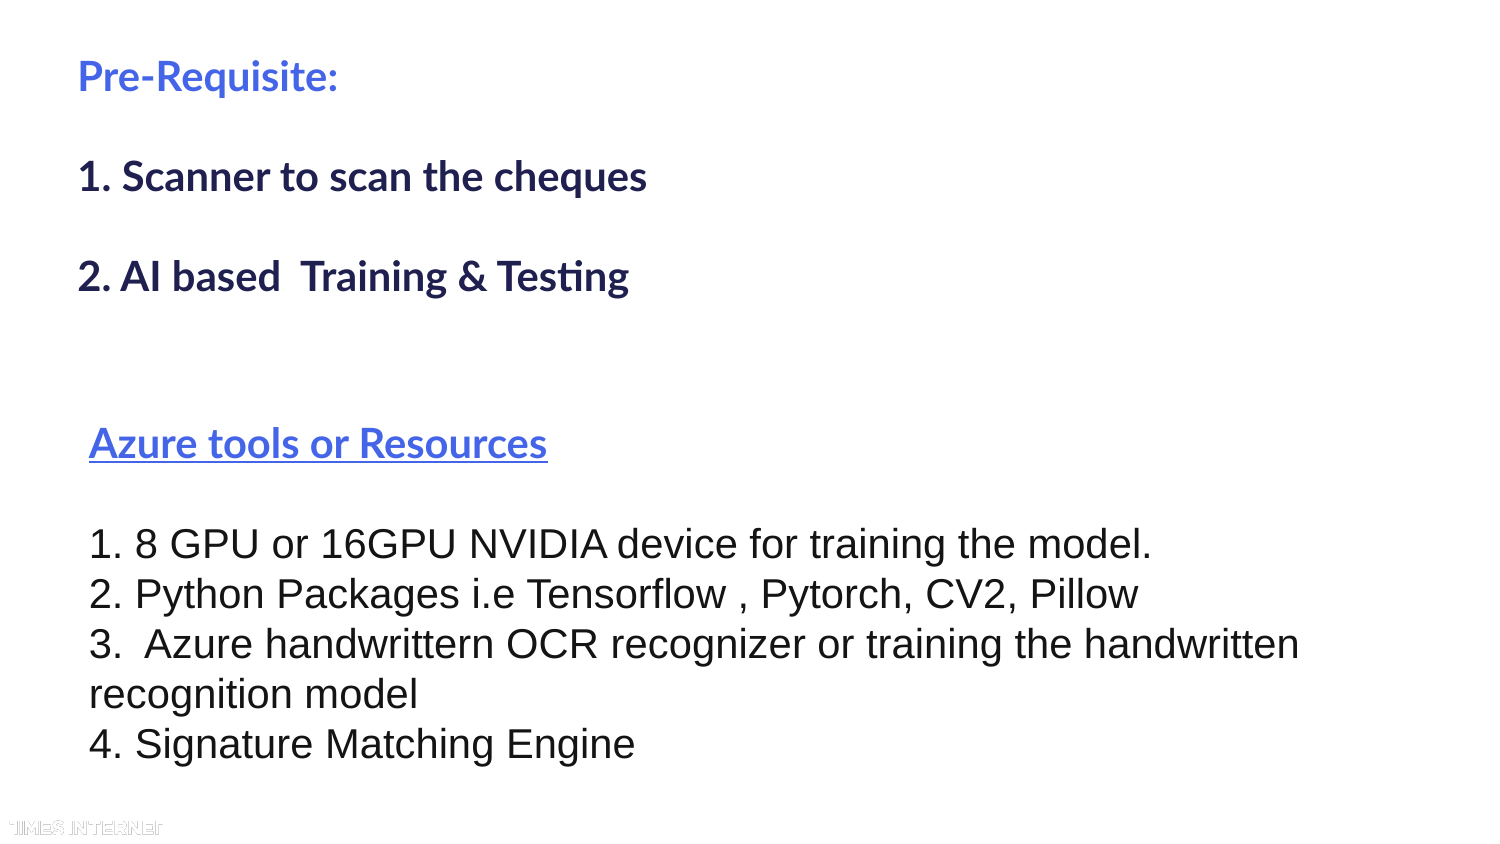

# Pre-Requisite: 1. Scanner to scan the cheques 2. AI based  Training & Testing
Azure tools or Resources

1. 8 GPU or 16GPU NVIDIA device for training the model.
2. Python Packages i.e Tensorflow , Pytorch, CV2, Pillow
3.  Azure handwrittern OCR recognizer or training the handwritten
recognition model
4. Signature Matching Engine